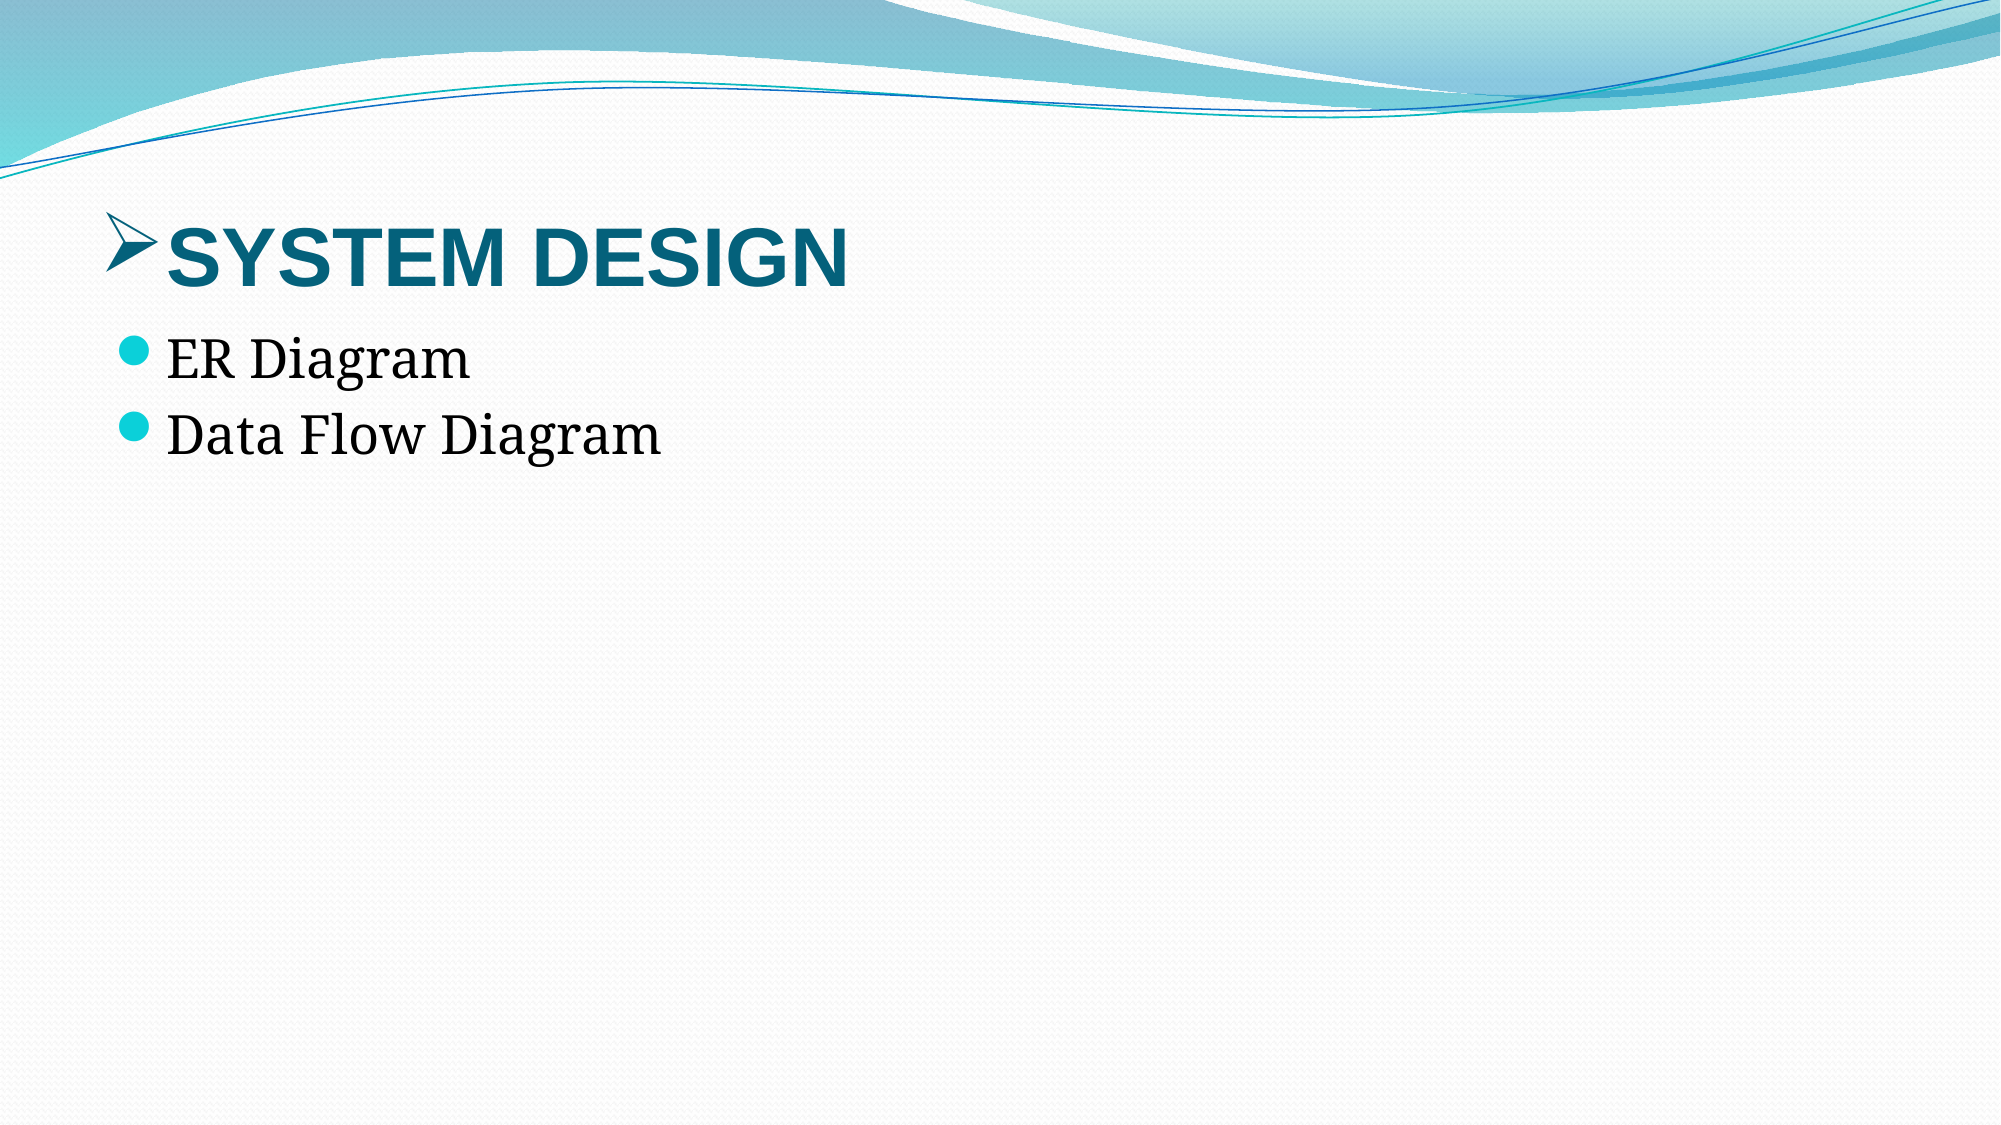

# SYSTEM DESIGN
ER Diagram
Data Flow Diagram